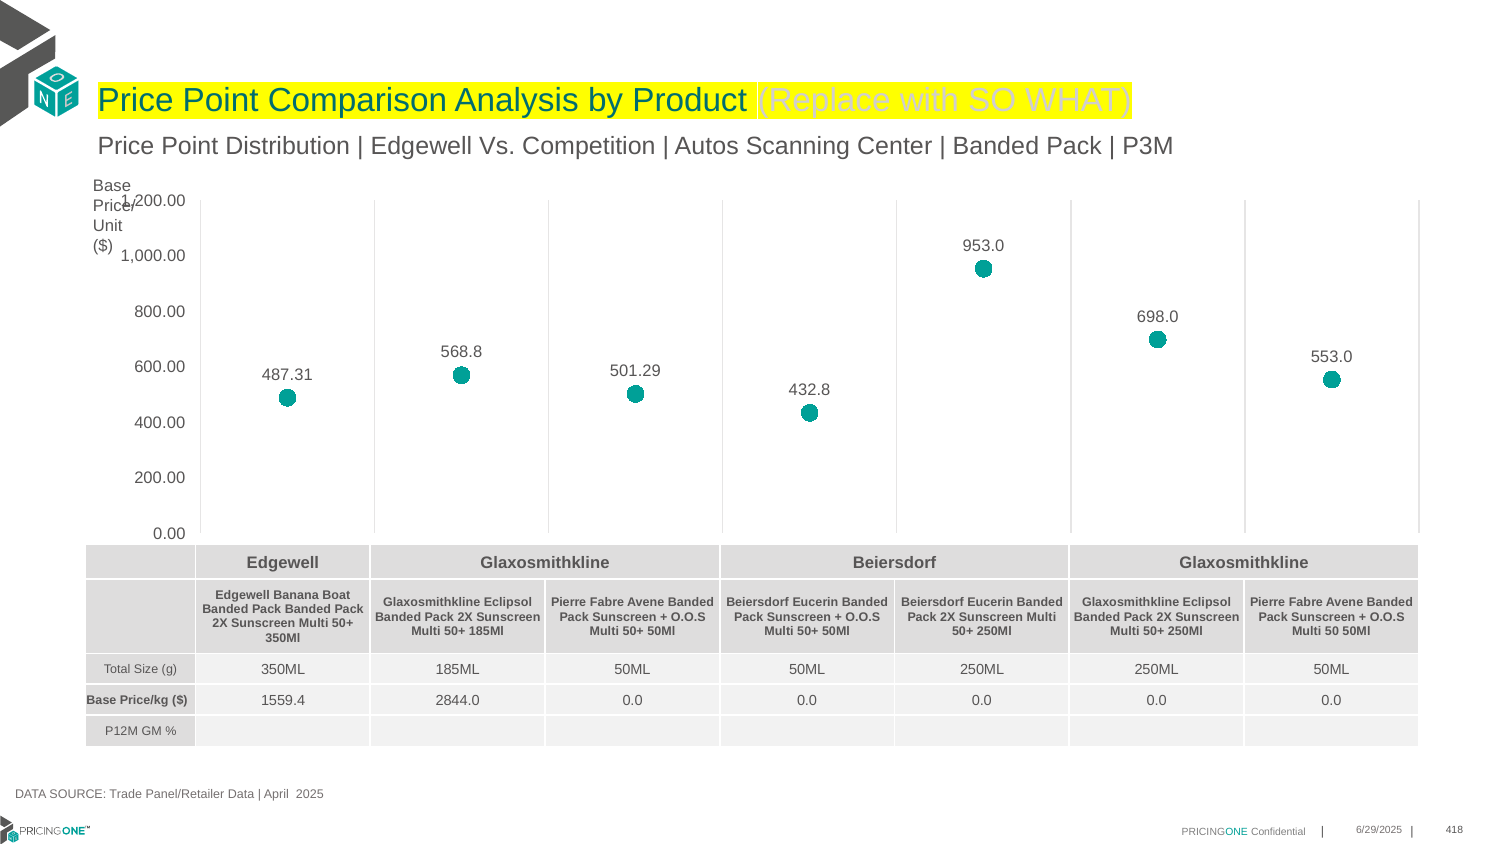

# Price Point Comparison Analysis by Product (Replace with SO WHAT)
Price Point Distribution | Edgewell Vs. Competition | Autos Scanning Center | Banded Pack | P3M
Base Price/Unit ($)

### Chart

| Category | Base Price/Unit |
|---|---|
| Edgewell Banana Boat Banded Pack Banded Pack 2X Sunscreen Multi 50+ 350Ml | 487.31 |
| Glaxosmithkline Eclipsol Banded Pack 2X Sunscreen Multi 50+ 185Ml | 568.8 |
| Pierre Fabre Avene Banded Pack Sunscreen + O.O.S Multi 50+ 50Ml | 501.29 |
| Beiersdorf Eucerin Banded Pack Sunscreen + O.O.S Multi 50+ 50Ml | 432.8 |
| Beiersdorf Eucerin Banded Pack 2X Sunscreen Multi 50+ 250Ml | 953.0 |
| Glaxosmithkline Eclipsol Banded Pack 2X Sunscreen Multi 50+ 250Ml | 698.0 |
| Pierre Fabre Avene Banded Pack Sunscreen + O.O.S Multi 50 50Ml | 553.0 |
|  | Edgewell | Glaxosmithkline | Pierre Fabre | Beiersdorf | Beiersdorf | Glaxosmithkline | Pierre Fabre |
| --- | --- | --- | --- | --- | --- | --- | --- |
|  | Edgewell Banana Boat Banded Pack Banded Pack 2X Sunscreen Multi 50+ 350Ml | Glaxosmithkline Eclipsol Banded Pack 2X Sunscreen Multi 50+ 185Ml | Pierre Fabre Avene Banded Pack Sunscreen + O.O.S Multi 50+ 50Ml | Beiersdorf Eucerin Banded Pack Sunscreen + O.O.S Multi 50+ 50Ml | Beiersdorf Eucerin Banded Pack 2X Sunscreen Multi 50+ 250Ml | Glaxosmithkline Eclipsol Banded Pack 2X Sunscreen Multi 50+ 250Ml | Pierre Fabre Avene Banded Pack Sunscreen + O.O.S Multi 50 50Ml |
| Total Size (g) | 350ML | 185ML | 50ML | 50ML | 250ML | 250ML | 50ML |
| Base Price/kg ($) | 1559.4 | 2844.0 | 0.0 | 0.0 | 0.0 | 0.0 | 0.0 |
| P12M GM % |  |  |  |  |  |  |  |
DATA SOURCE: Trade Panel/Retailer Data | April  2025

6/29/2025
418